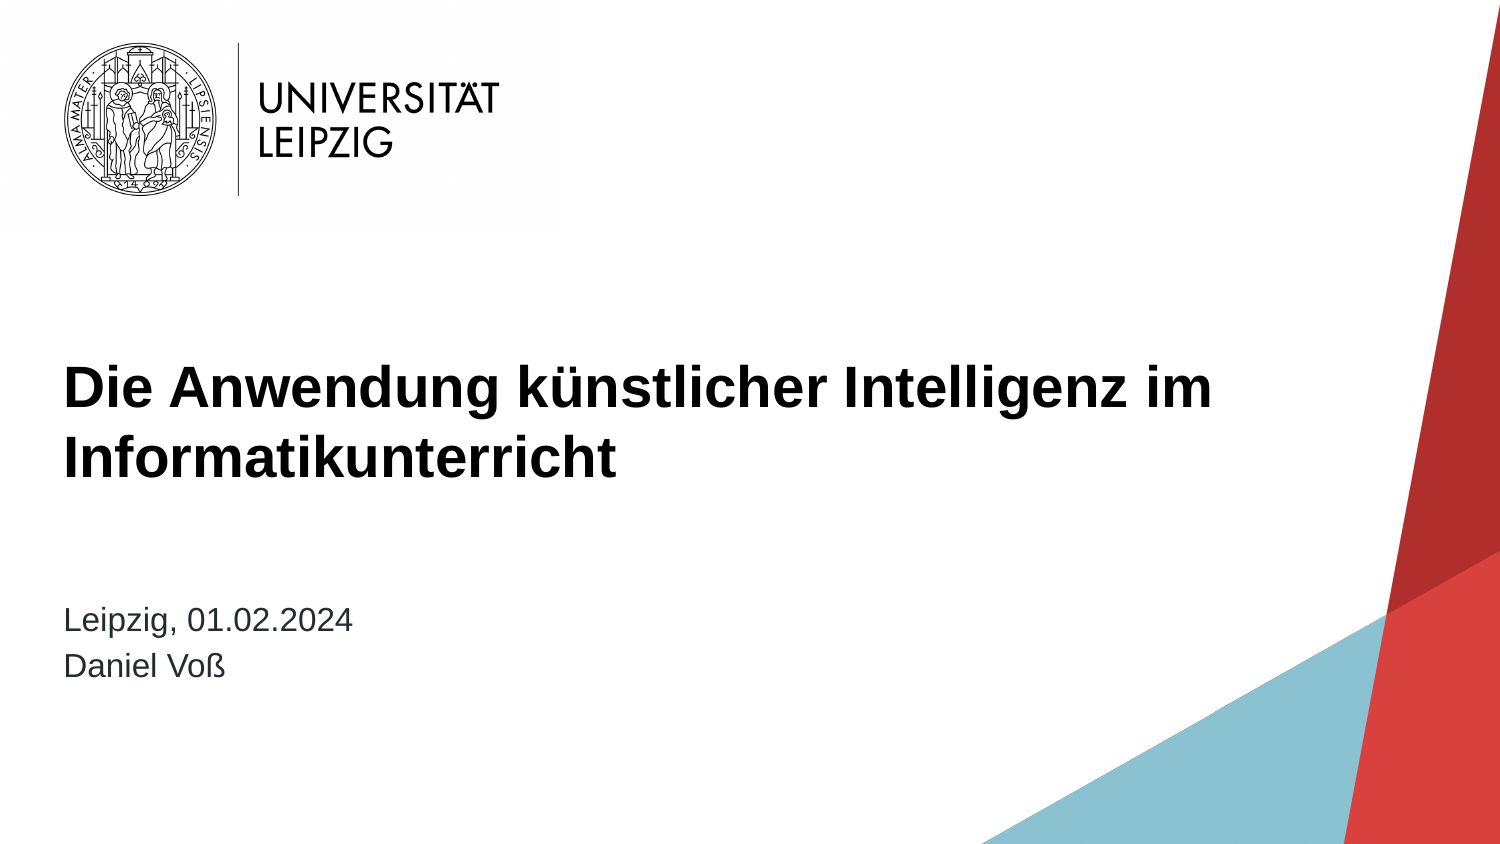

# Die Anwendung künstlicher Intelligenz im Informatikunterricht
Leipzig, 01.02.2024
Daniel Voß